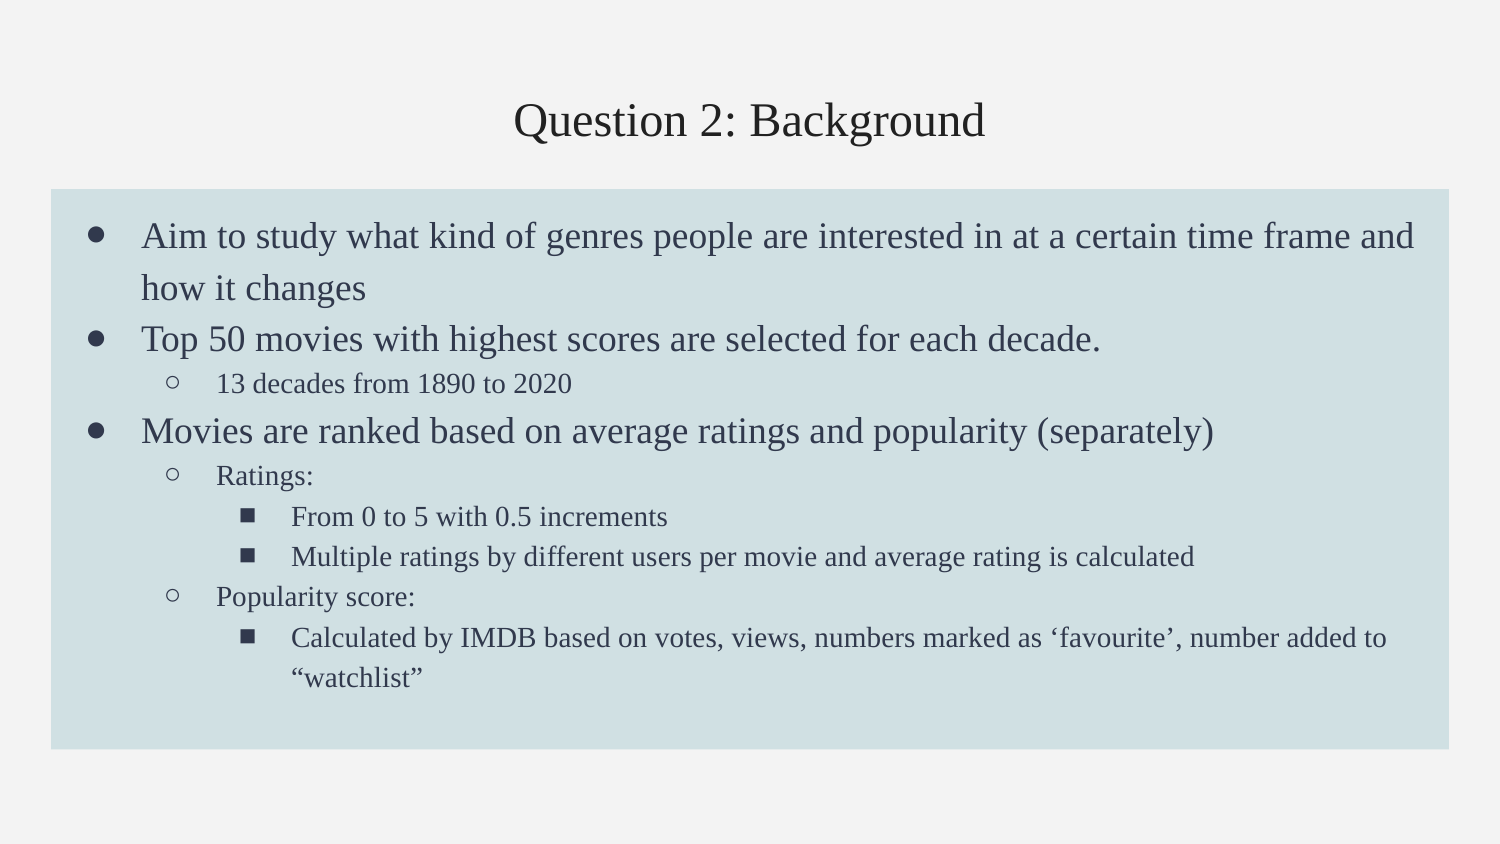

# Question 2: Background
Aim to study what kind of genres people are interested in at a certain time frame and how it changes
Top 50 movies with highest scores are selected for each decade.
13 decades from 1890 to 2020
Movies are ranked based on average ratings and popularity (separately)
Ratings:
From 0 to 5 with 0.5 increments
Multiple ratings by different users per movie and average rating is calculated
Popularity score:
Calculated by IMDB based on votes, views, numbers marked as ‘favourite’, number added to “watchlist”